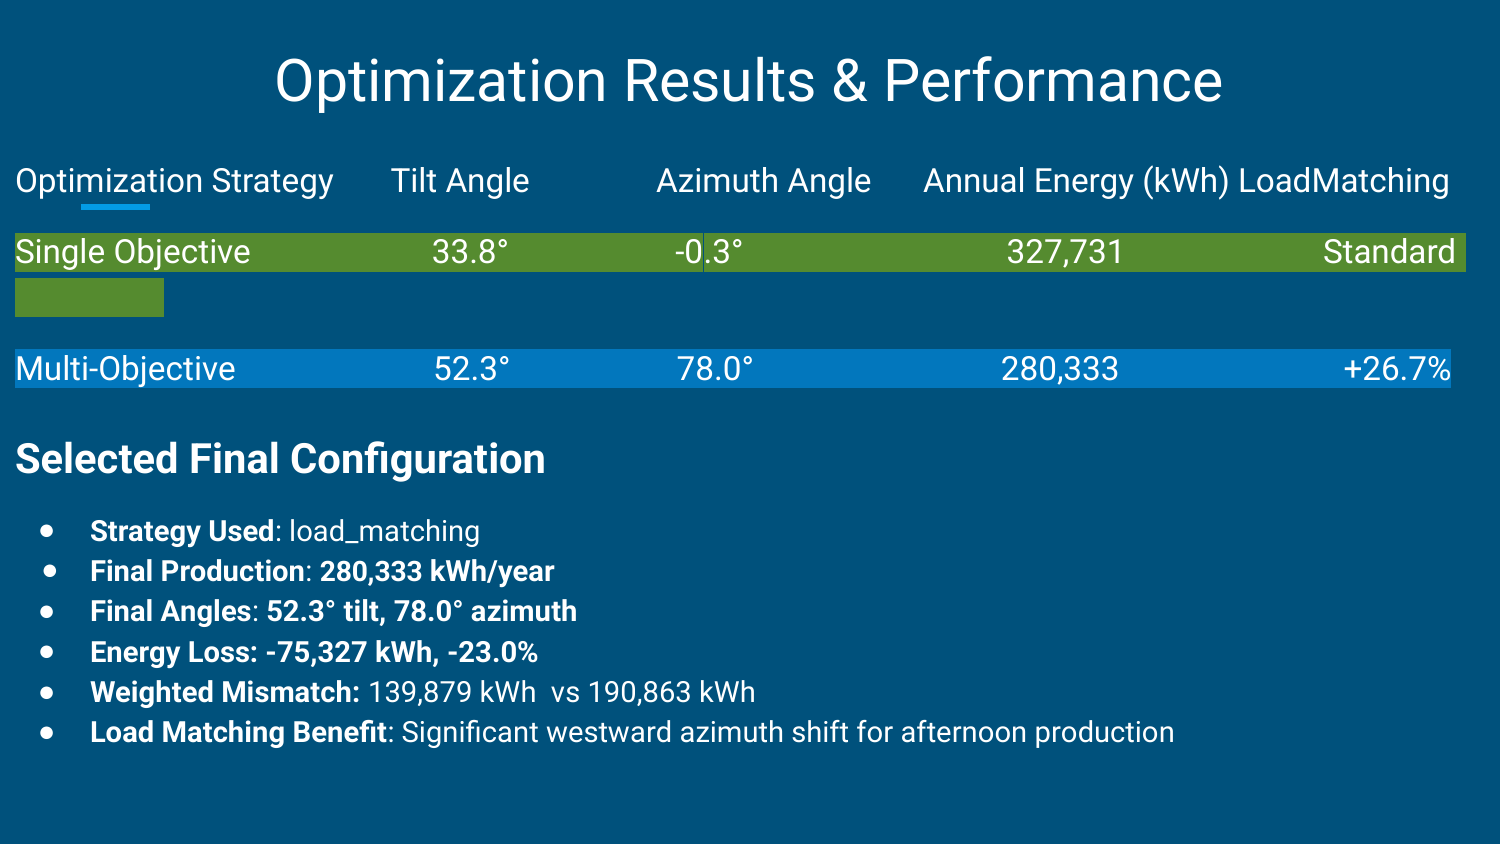

# Optimization Results & Performance
Optimization Strategy       Tilt Angle	     Azimuth Angle	 Annual Energy (kWh) LoadMatching
Single Objective                      33.8°                    -0.3°                                327,731                        Standard
Multi-Objective                        52.3°                    78.0°                              280,333                           +26.7%
Selected Final Configuration
Strategy Used: load_matching
Final Production: 280,333 kWh/year
Final Angles: 52.3° tilt, 78.0° azimuth
Energy Loss: -75,327 kWh, -23.0%
Weighted Mismatch: 139,879 kWh  vs 190,863 kWh
Load Matching Benefit: Significant westward azimuth shift for afternoon production